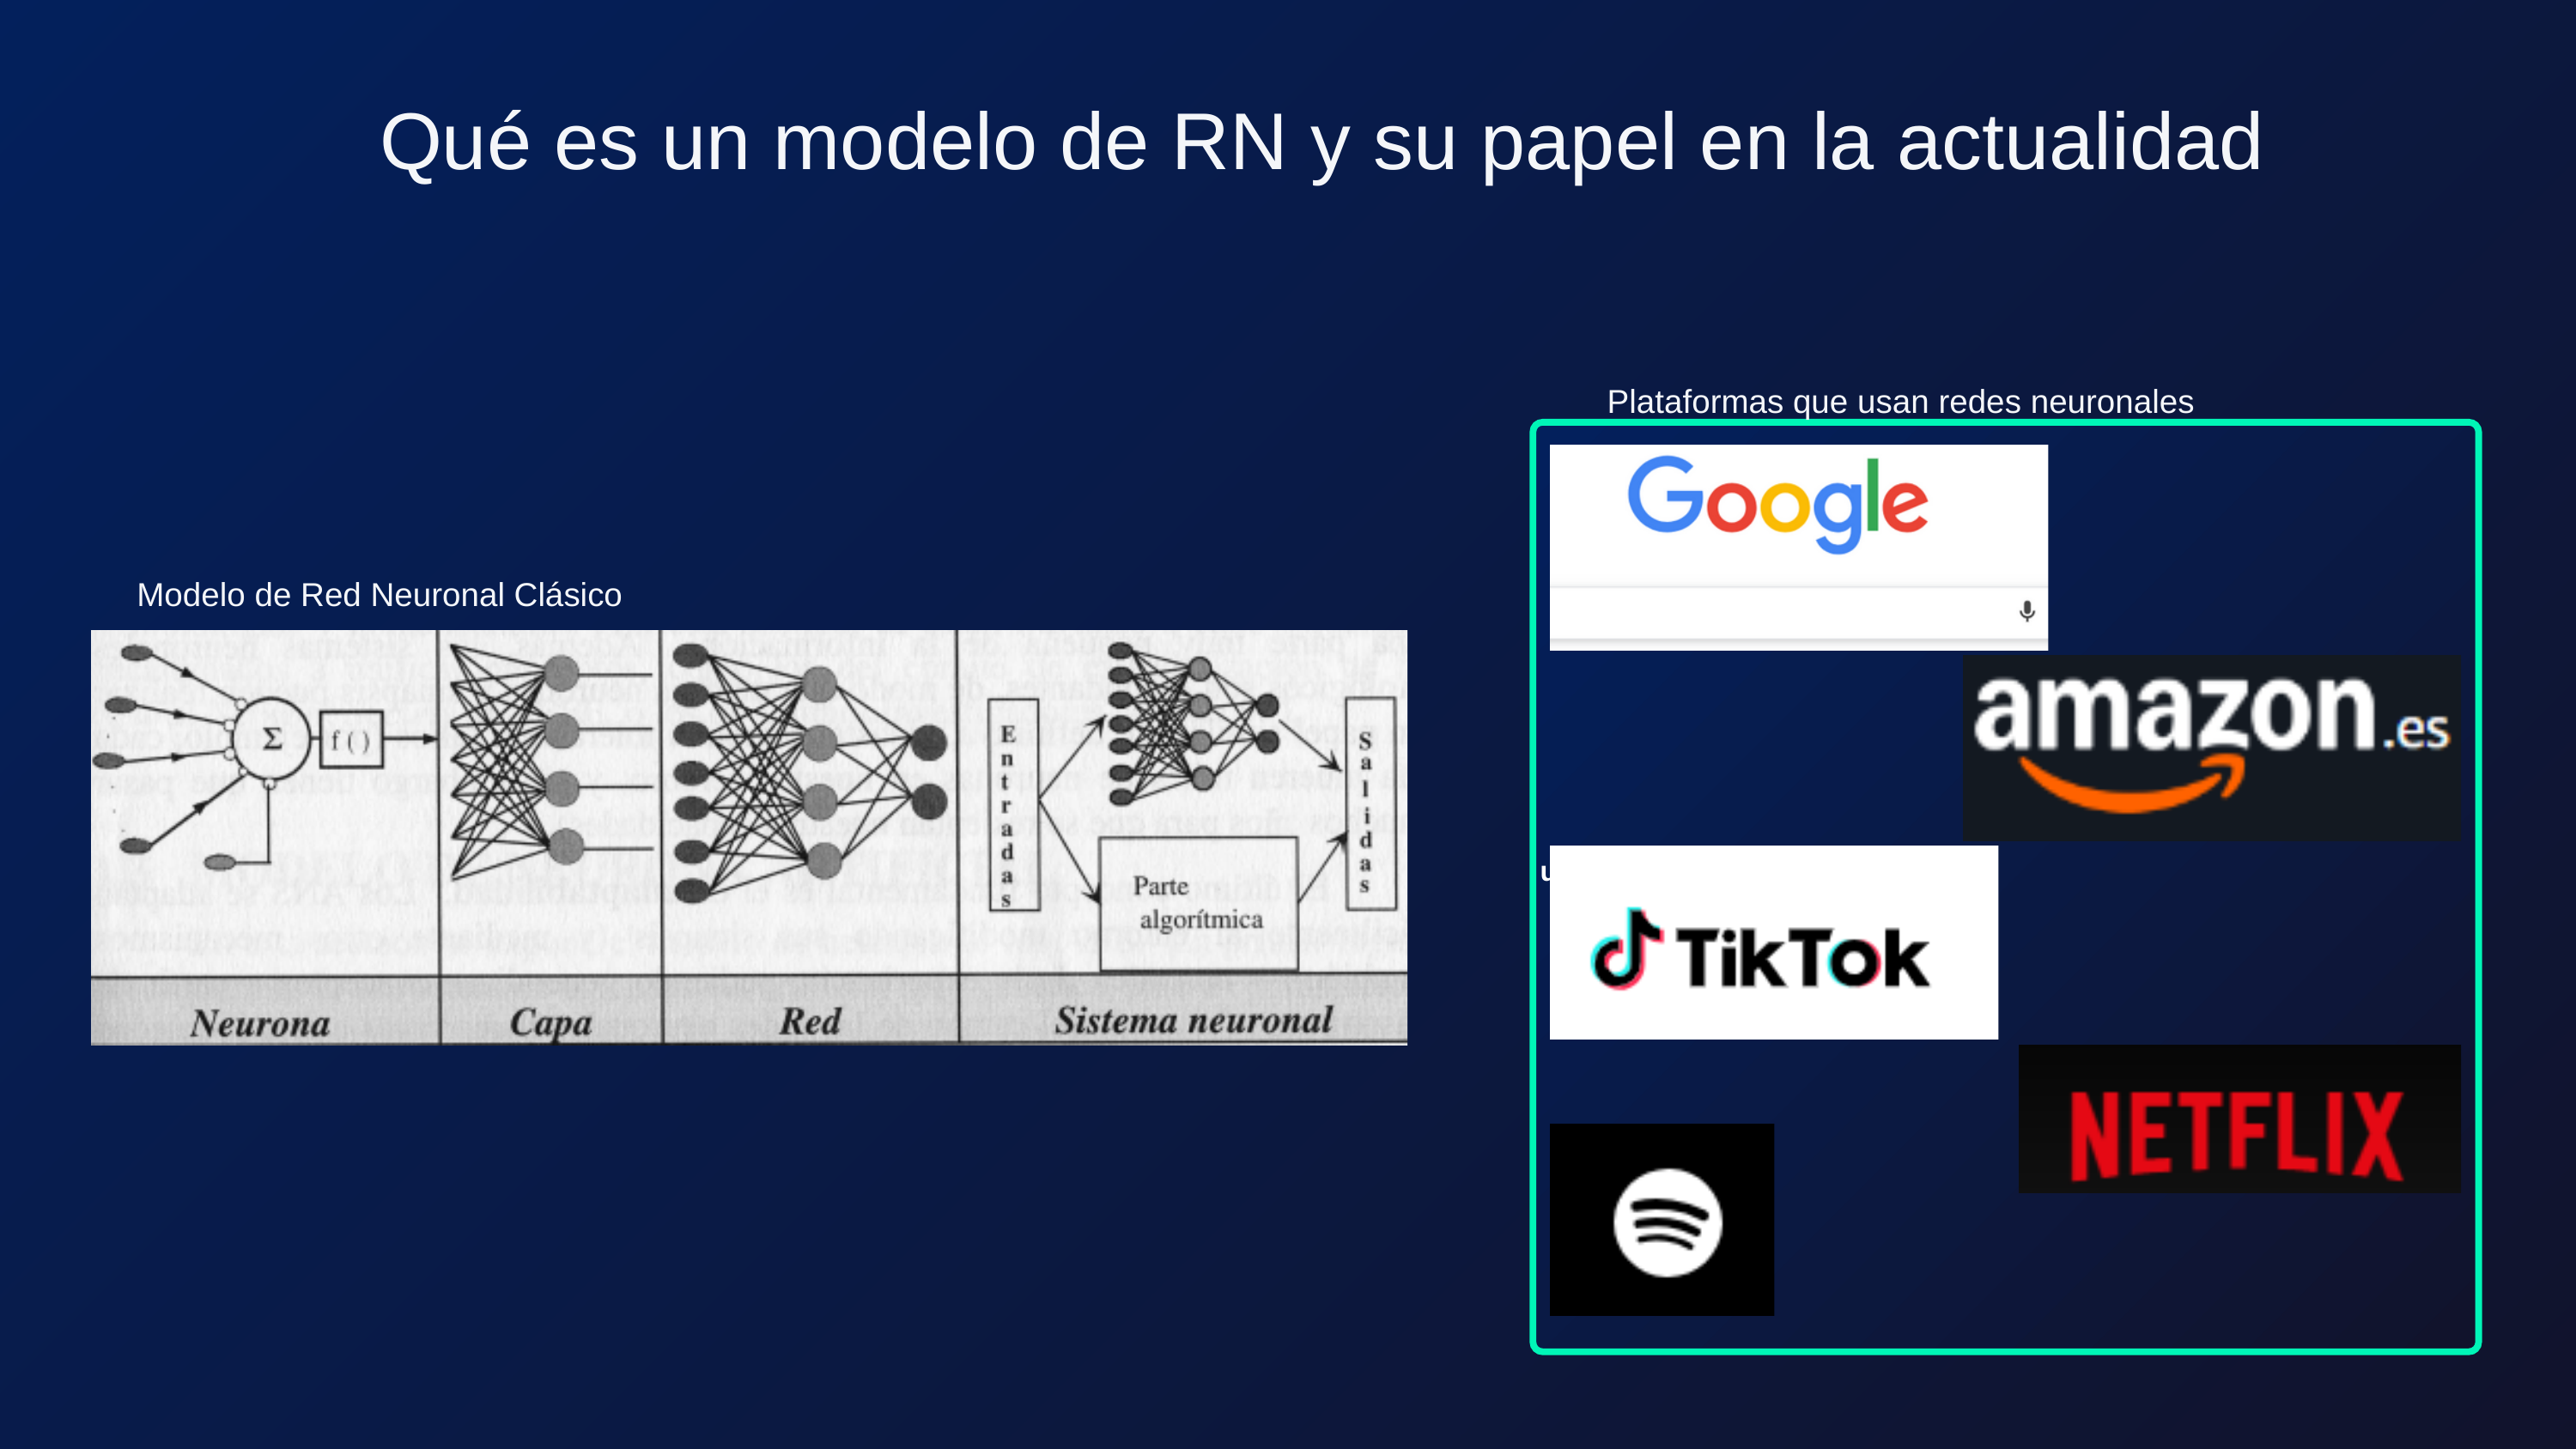

Qué es un modelo de RN y su papel en la actualidad
Plataformas que usan redes neuronales

ue

Modelo de Red Neuronal Clásico